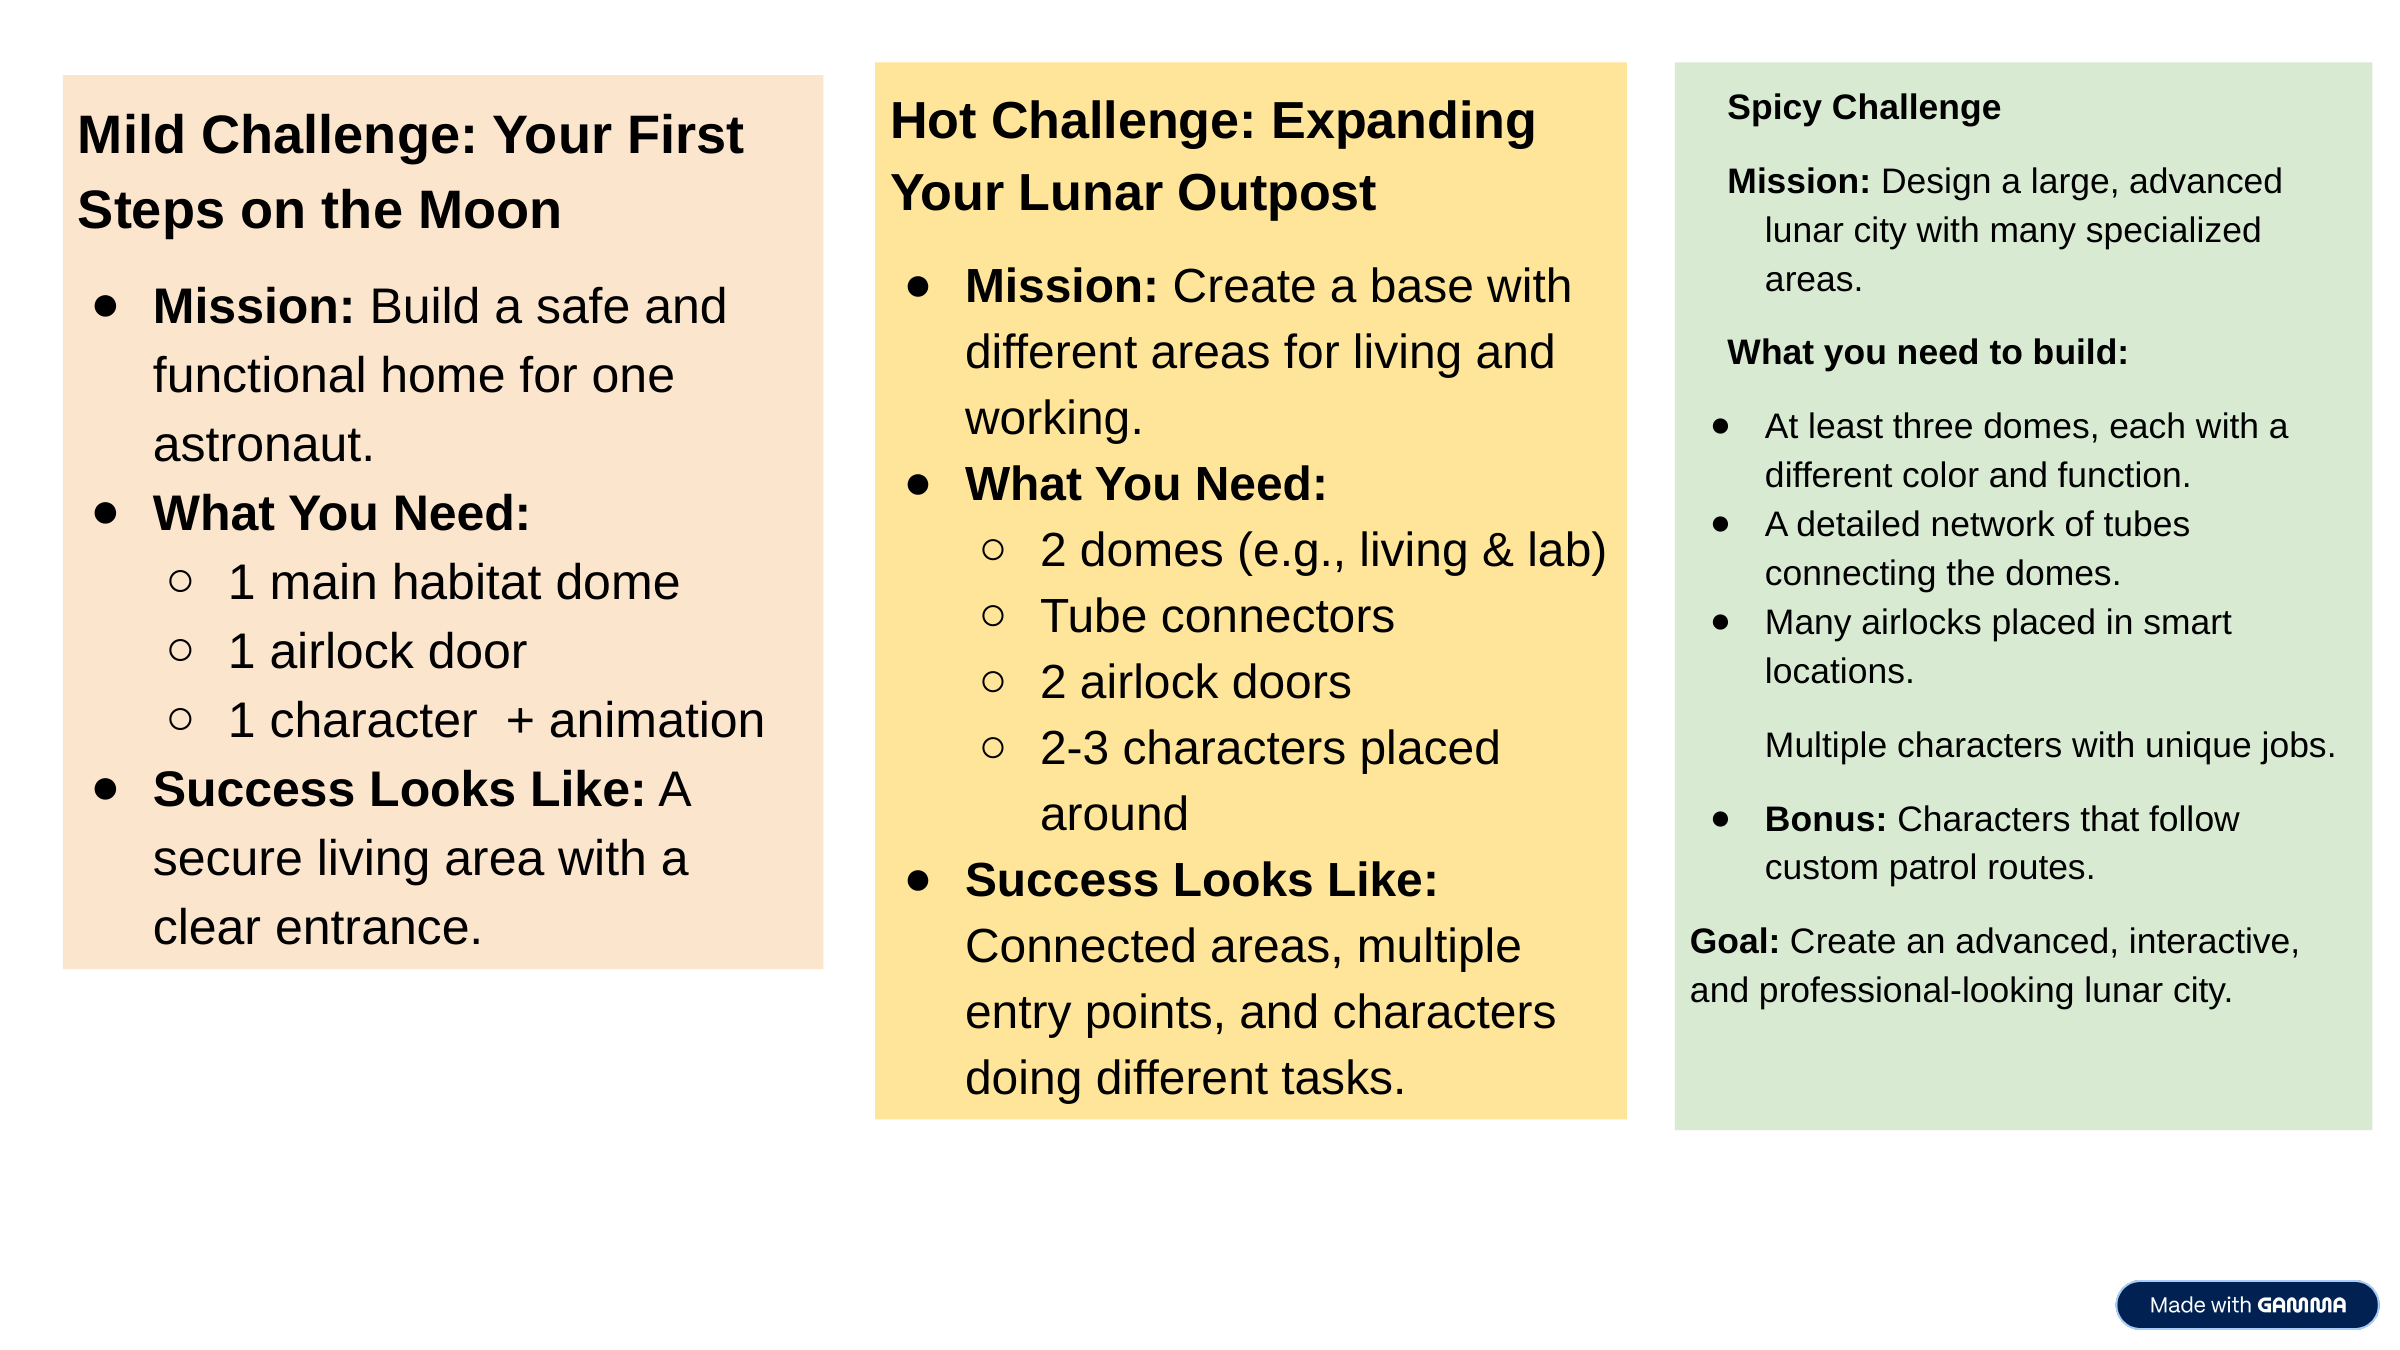

Hot Challenge: Expanding Your Lunar Outpost
Mission: Create a base with different areas for living and working.
What You Need:
2 domes (e.g., living & lab)
Tube connectors
2 airlock doors
2-3 characters placed around
Success Looks Like: Connected areas, multiple entry points, and characters doing different tasks.
Spicy Challenge
Mission: Design a large, advanced lunar city with many specialized areas.
What you need to build:
At least three domes, each with a different color and function.
A detailed network of tubes connecting the domes.
Many airlocks placed in smart locations.
Multiple characters with unique jobs.
Bonus: Characters that follow custom patrol routes.
Goal: Create an advanced, interactive, and professional-looking lunar city.

Mild Challenge: Your First Steps on the Moon
Mission: Build a safe and functional home for one astronaut.
What You Need:
1 main habitat dome
1 airlock door
1 character  + animation
Success Looks Like: A secure living area with a clear entrance.